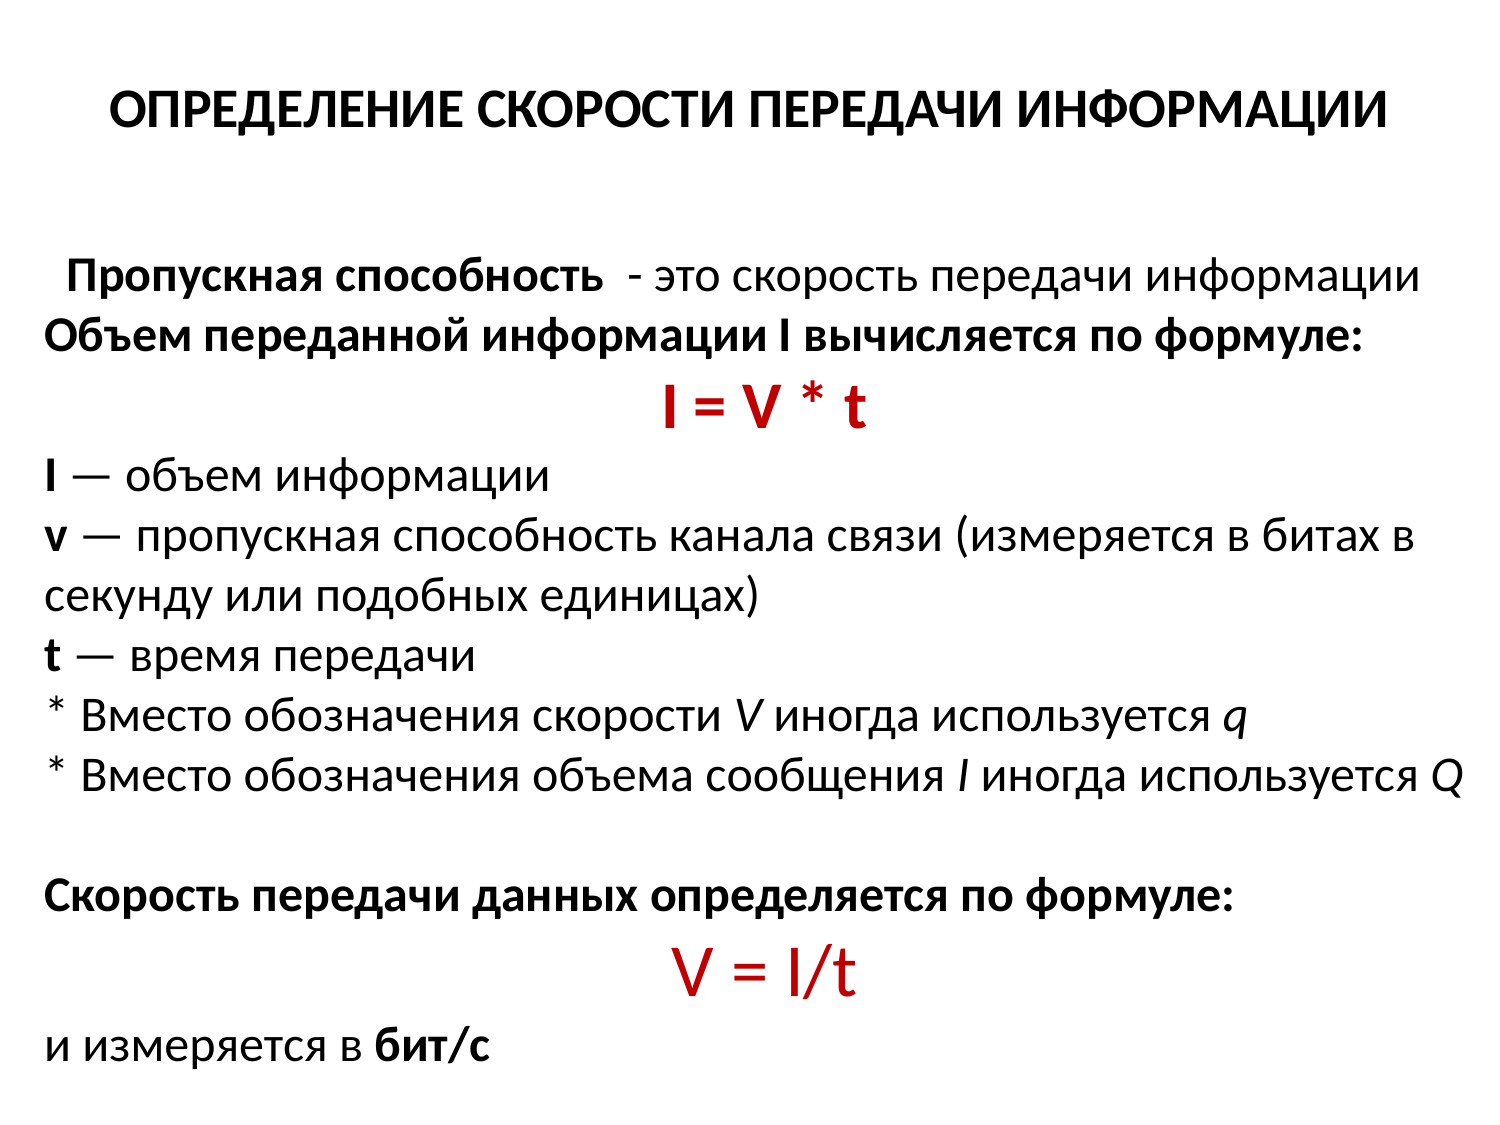

Пропускная способность  - это скорость передачи информации
Объем переданной информации I вычисляется по формуле:
I = V * t
I — объем информации
v — пропускная способность канала связи (измеряется в битах в секунду или подобных единицах)
t — время передачи
* Вместо обозначения скорости V иногда используется q
* Вместо обозначения объема сообщения I иногда используется Q
Скорость передачи данных определяется по формуле:
V = I/t
и измеряется в бит/с
# ОПРЕДЕЛЕНИЕ СКОРОСТИ ПЕРЕДАЧИ ИНФОРМАЦИИ